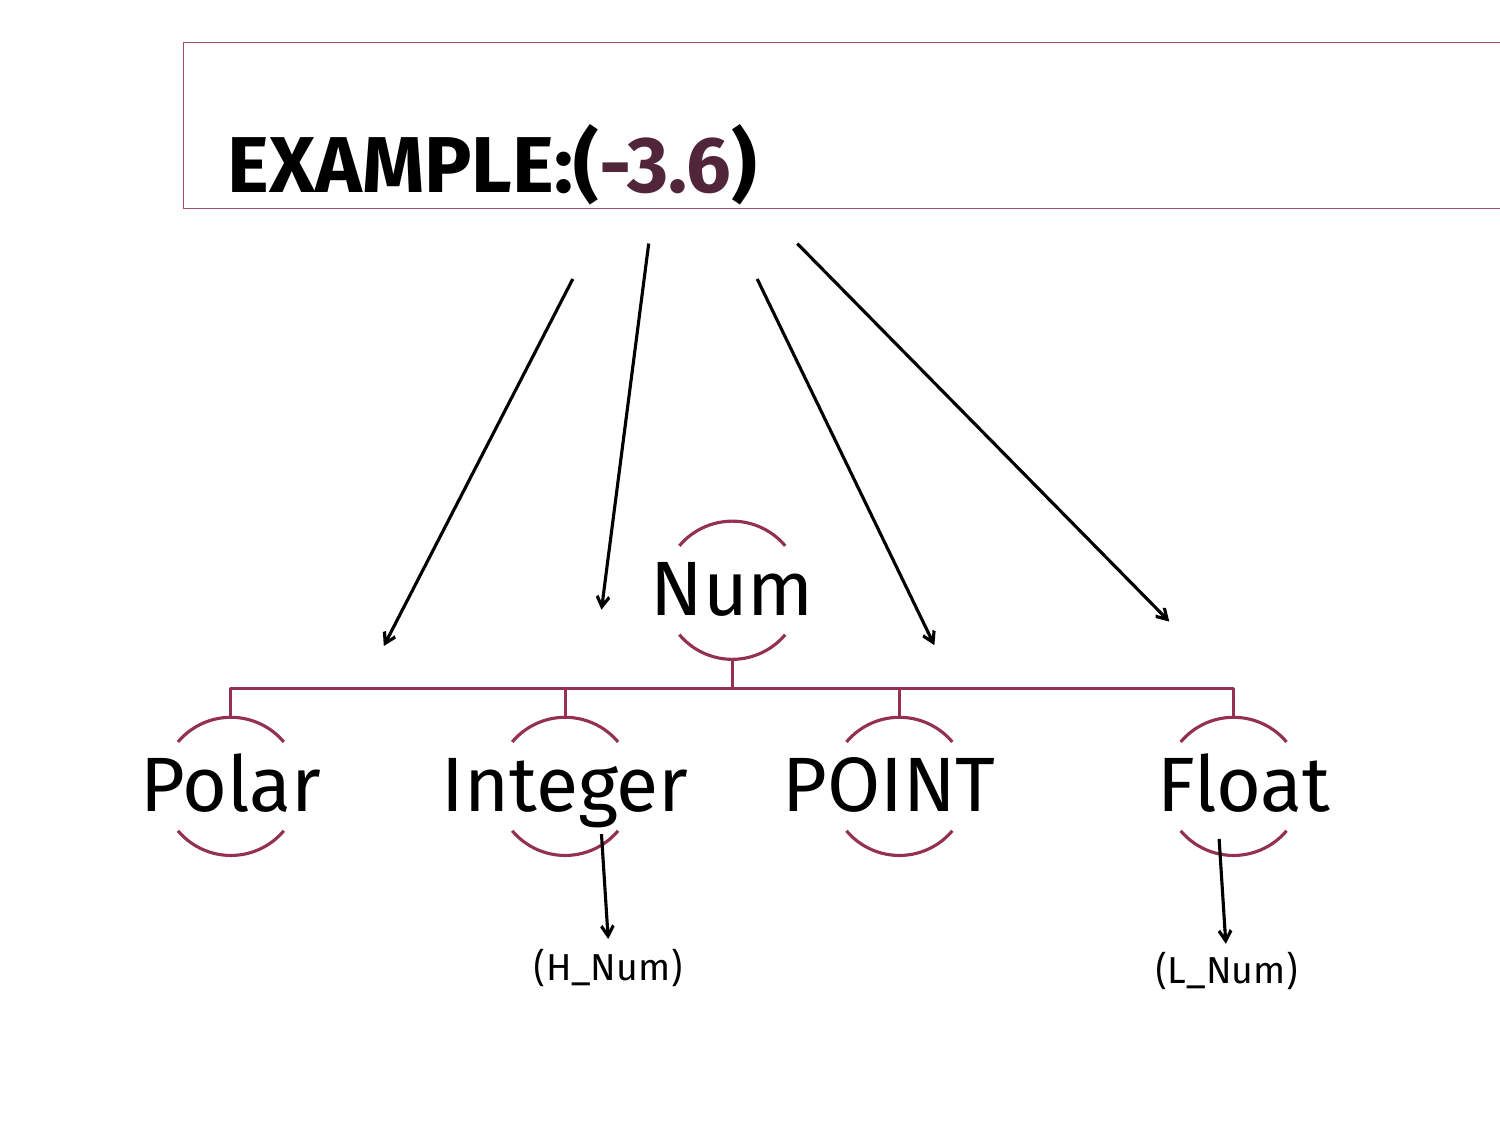

# Example:(-3.6)
Num
Polar
Integer
 POINT
Float
(H_Num)
(L_Num)